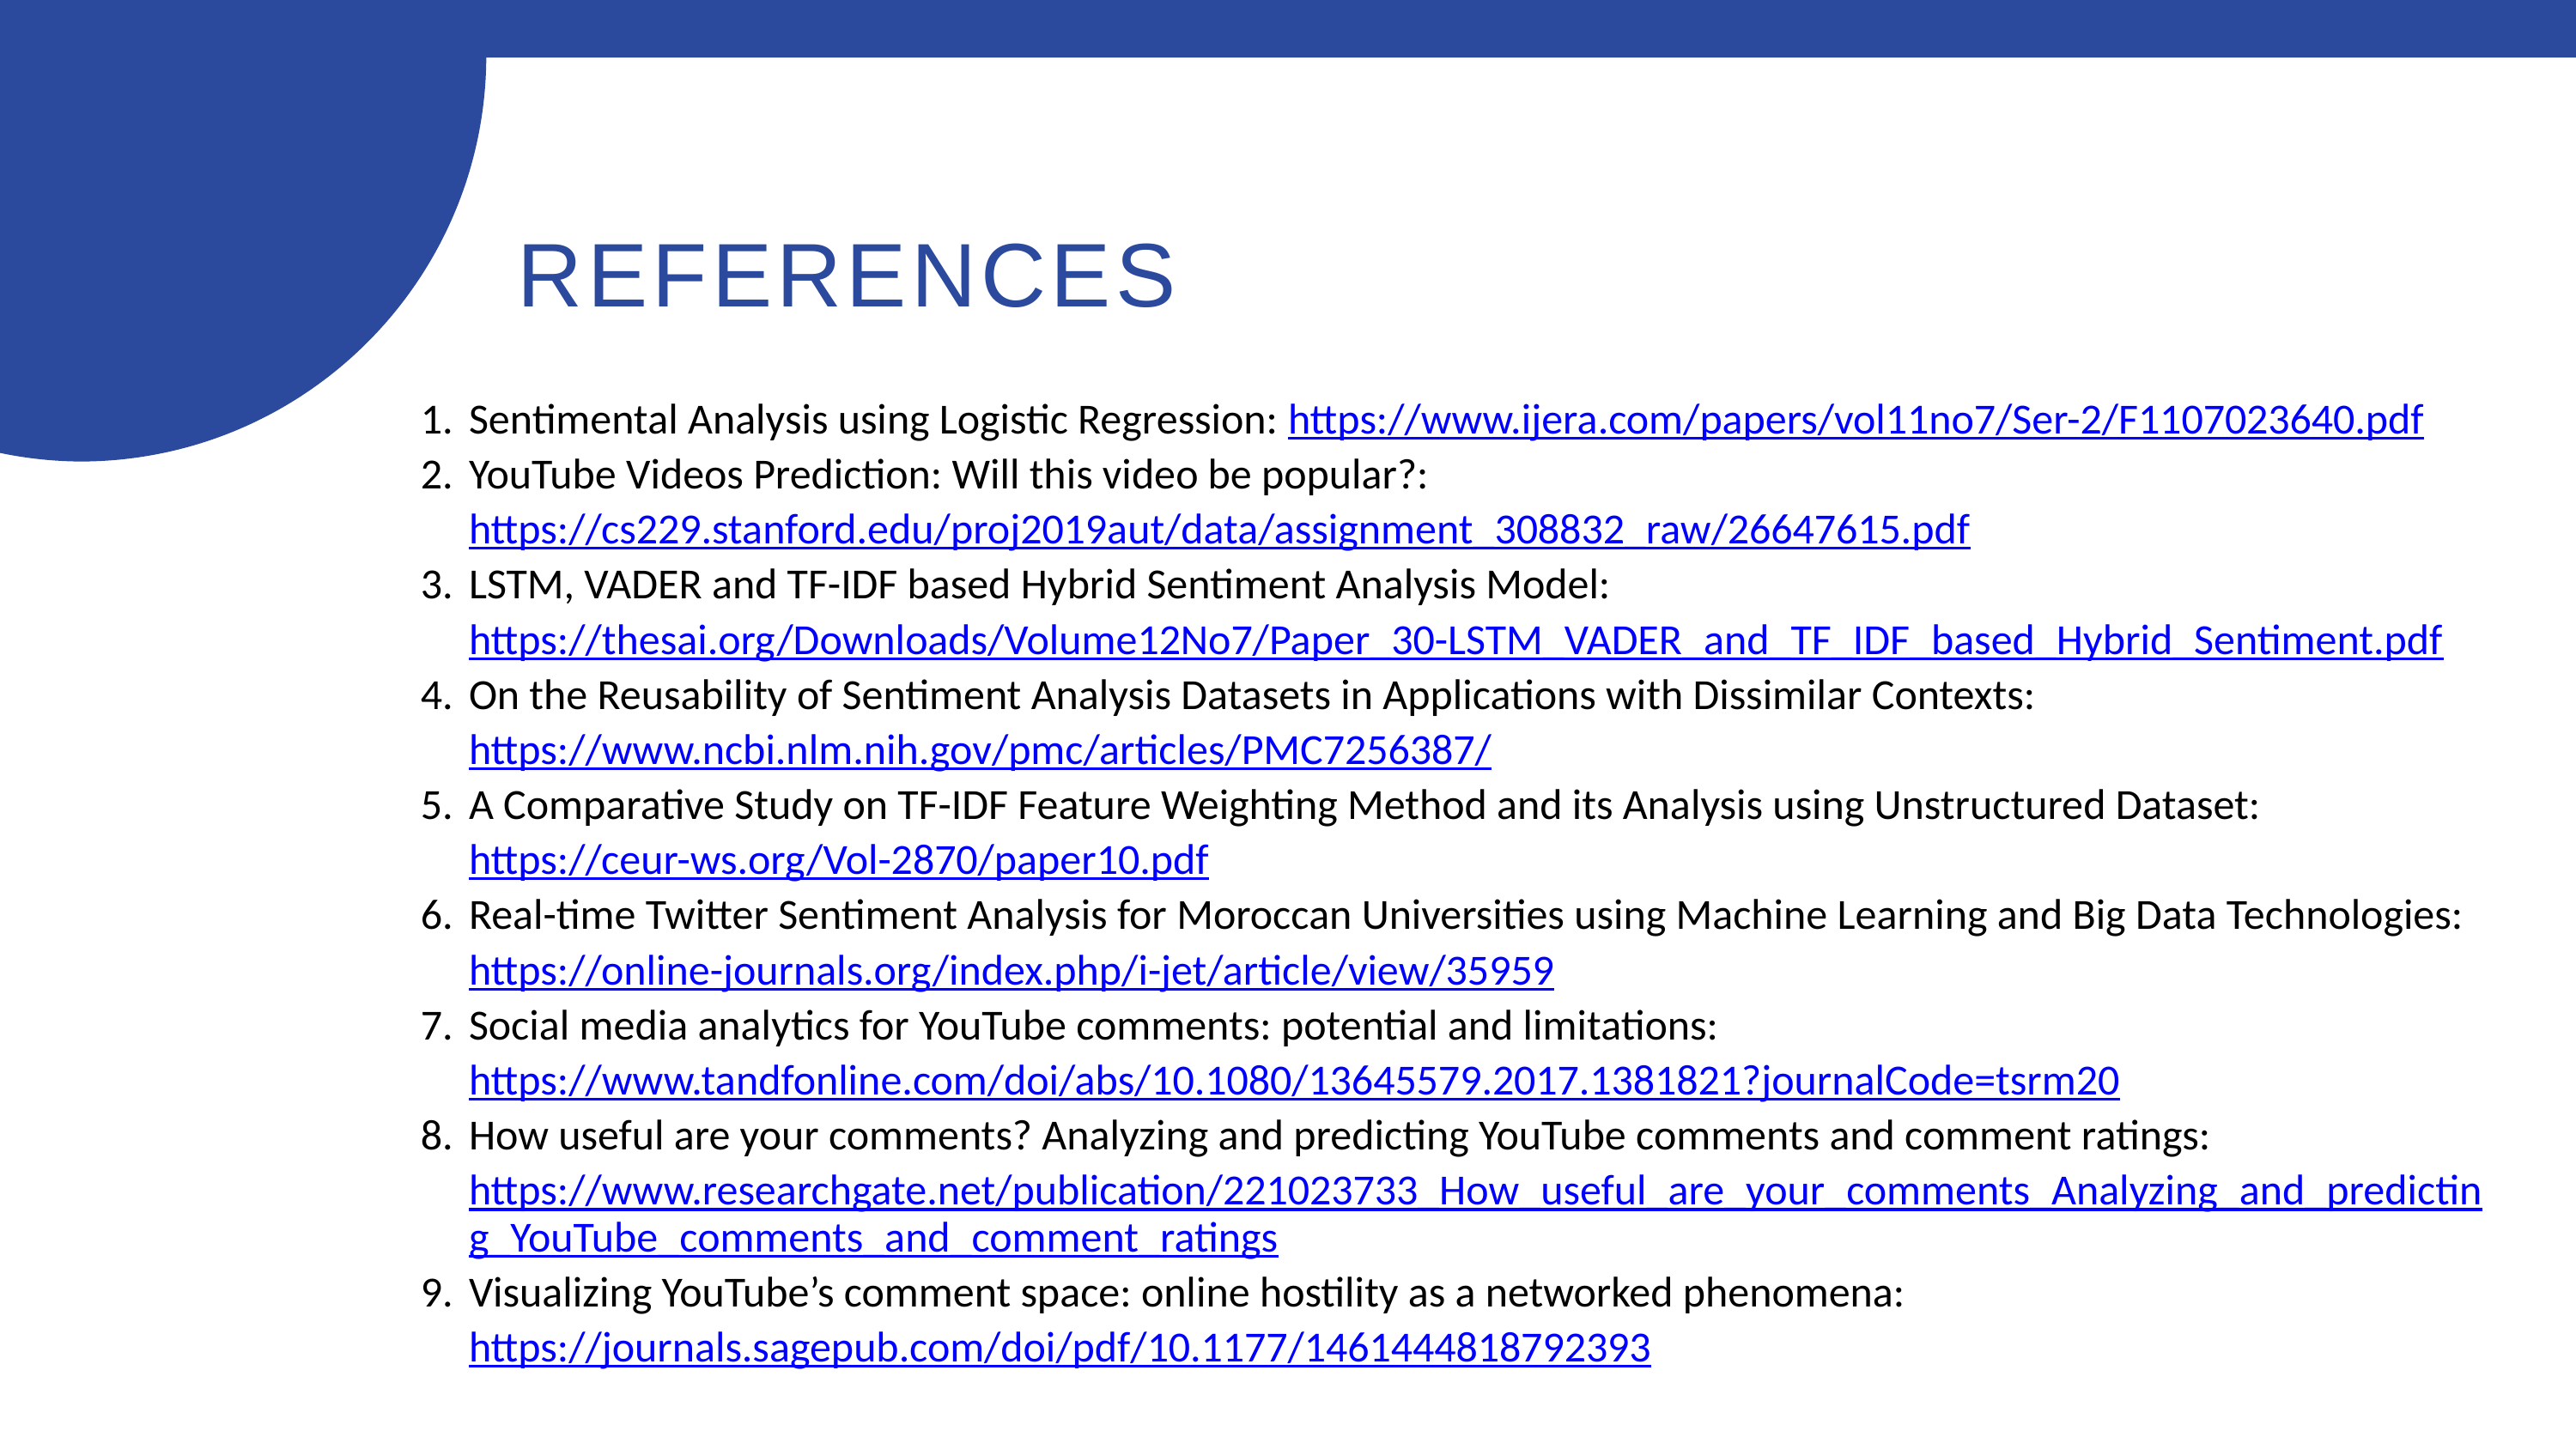

REFERENCES
Sentimental Analysis using Logistic Regression: https://www.ijera.com/papers/vol11no7/Ser-2/F1107023640.pdf
YouTube Videos Prediction: Will this video be popular?: https://cs229.stanford.edu/proj2019aut/data/assignment_308832_raw/26647615.pdf
LSTM, VADER and TF-IDF based Hybrid Sentiment Analysis Model: https://thesai.org/Downloads/Volume12No7/Paper_30-LSTM_VADER_and_TF_IDF_based_Hybrid_Sentiment.pdf
On the Reusability of Sentiment Analysis Datasets in Applications with Dissimilar Contexts: https://www.ncbi.nlm.nih.gov/pmc/articles/PMC7256387/
A Comparative Study on TF-IDF Feature Weighting Method and its Analysis using Unstructured Dataset: https://ceur-ws.org/Vol-2870/paper10.pdf
Real-time Twitter Sentiment Analysis for Moroccan Universities using Machine Learning and Big Data Technologies: https://online-journals.org/index.php/i-jet/article/view/35959
Social media analytics for YouTube comments: potential and limitations: https://www.tandfonline.com/doi/abs/10.1080/13645579.2017.1381821?journalCode=tsrm20
How useful are your comments? Analyzing and predicting YouTube comments and comment ratings: https://www.researchgate.net/publication/221023733_How_useful_are_your_comments_Analyzing_and_predicting_YouTube_comments_and_comment_ratings
Visualizing YouTube’s comment space: online hostility as a networked phenomena: https://journals.sagepub.com/doi/pdf/10.1177/1461444818792393